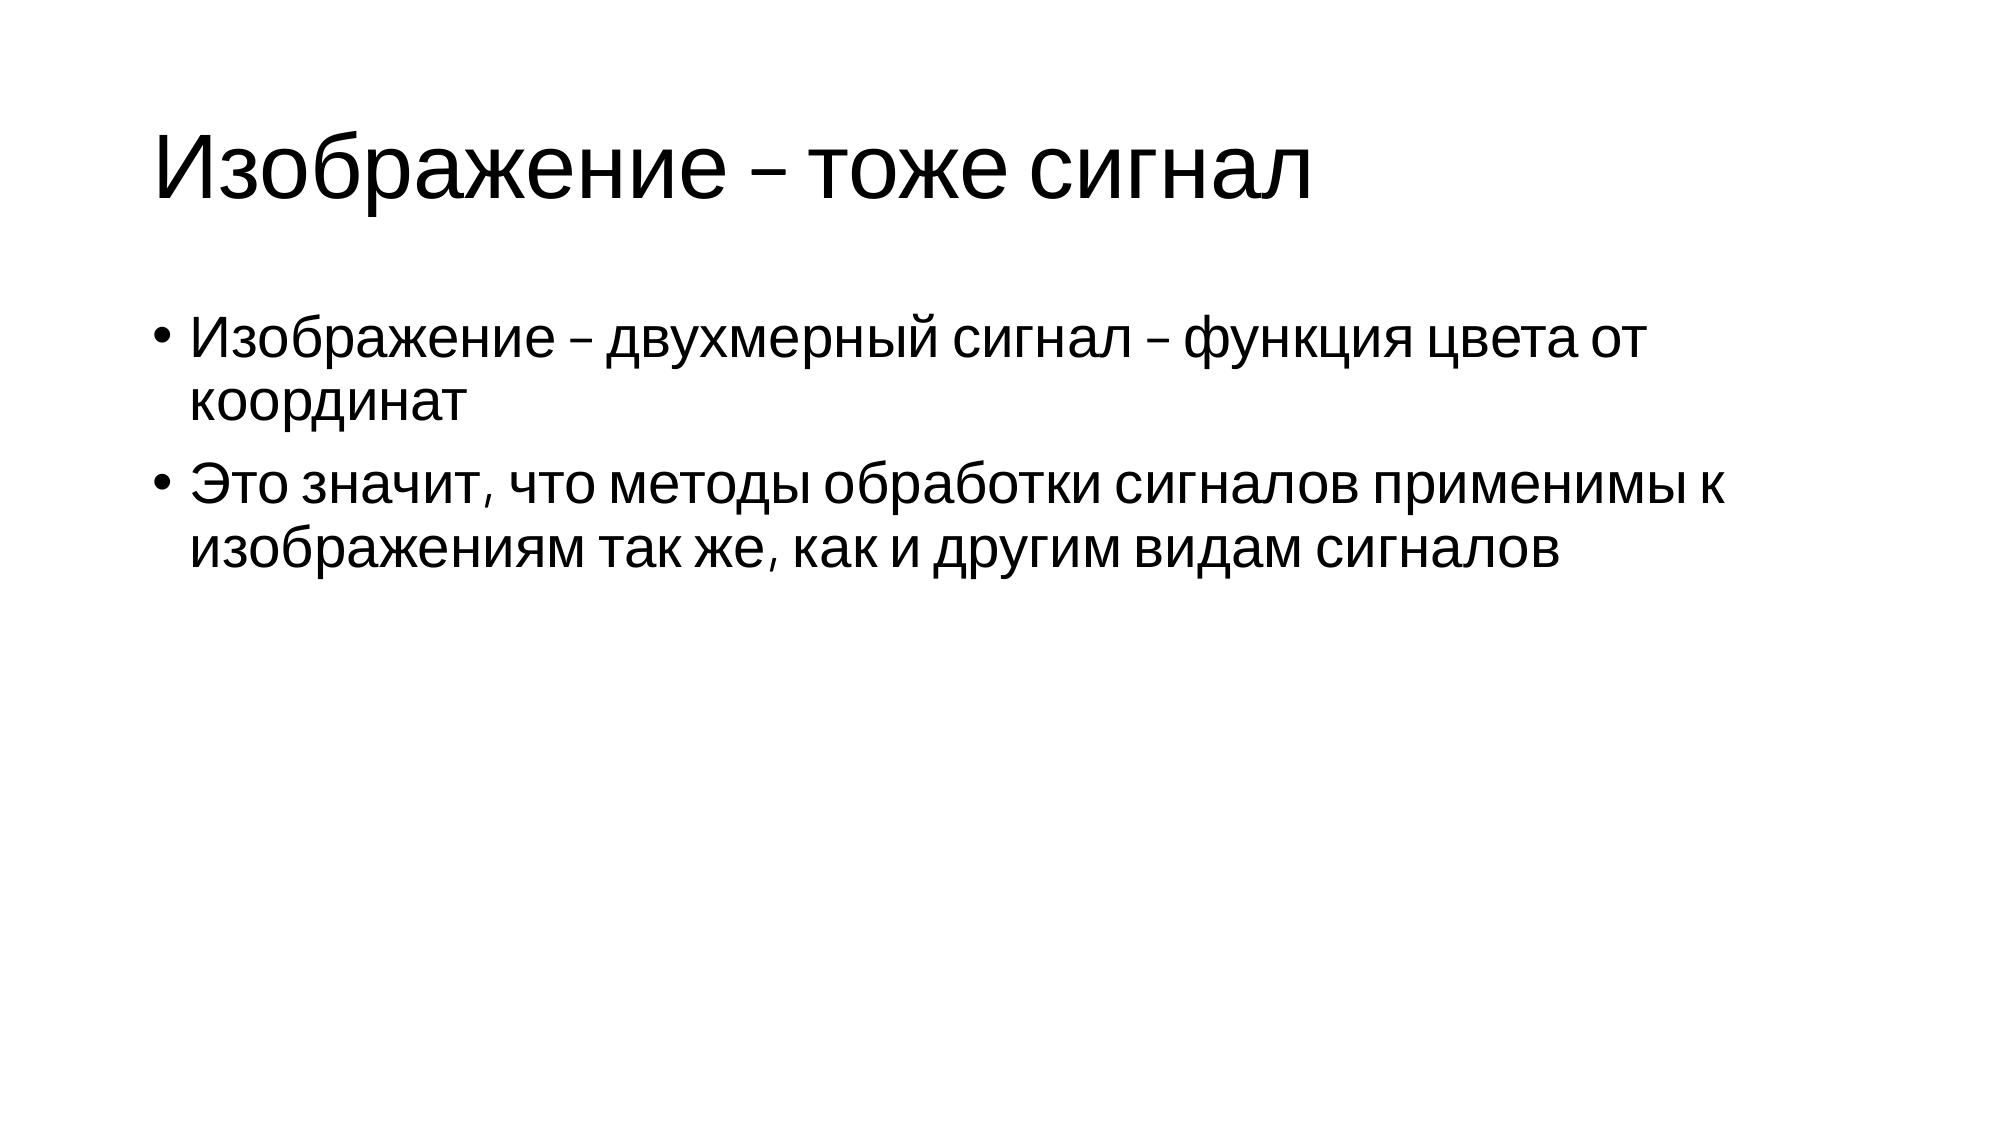

# Изображение – тоже сигнал
Изображение – двухмерный сигнал – функция цвета от координат
Это значит, что методы обработки сигналов применимы к изображениям так же, как и другим видам сигналов